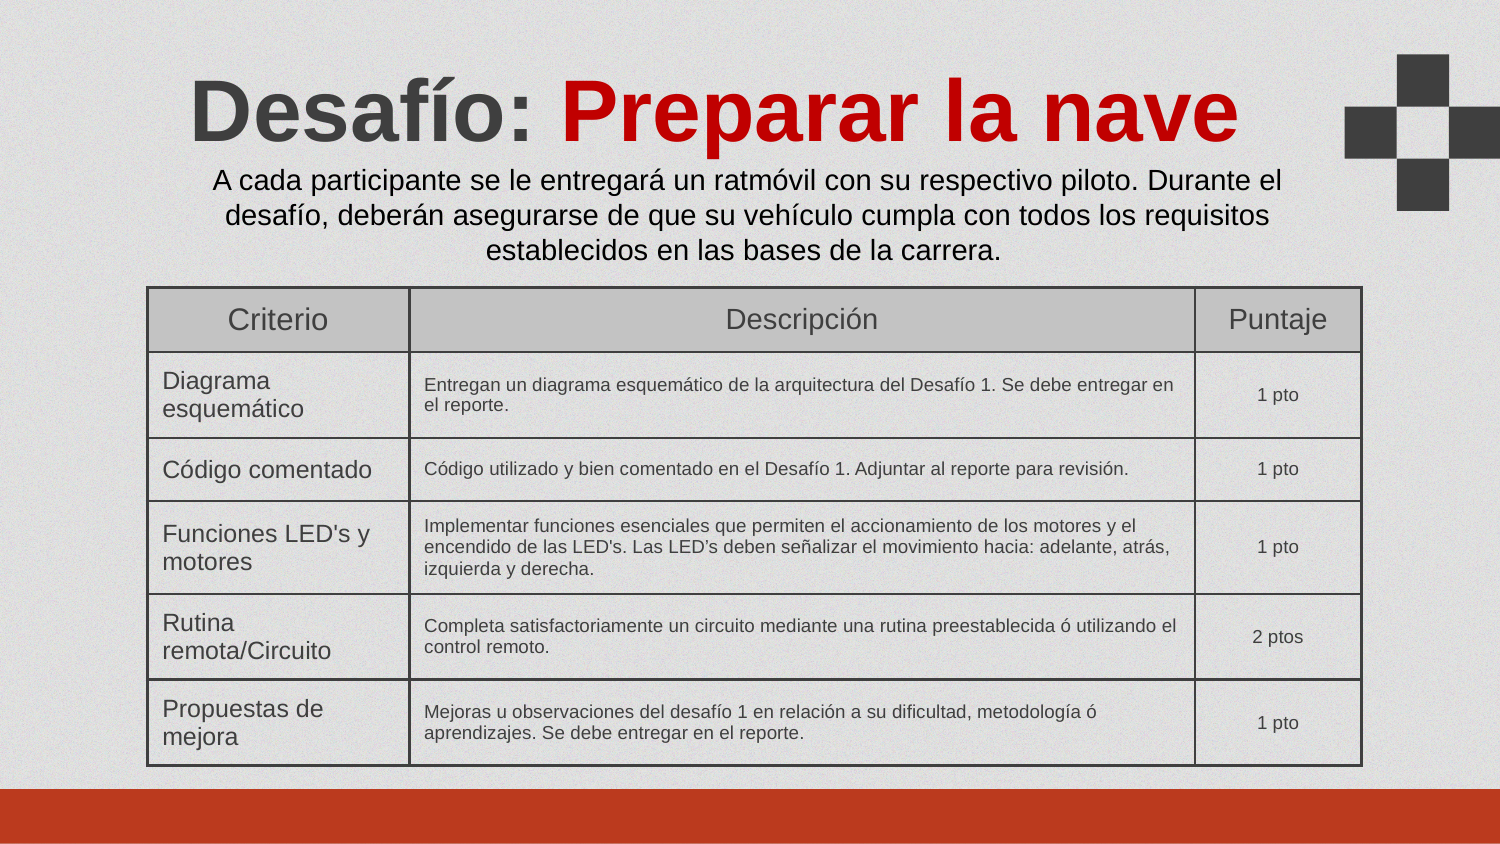

# Desafío: Preparar la nave
A cada participante se le entregará un ratmóvil con su respectivo piloto. Durante el desafío, deberán asegurarse de que su vehículo cumpla con todos los requisitos establecidos en las bases de la carrera.
| Criterio | Descripción | Puntaje |
| --- | --- | --- |
| Diagrama esquemático | Entregan un diagrama esquemático de la arquitectura del Desafío 1. Se debe entregar en el reporte. | 1 pto |
| Código comentado | Código utilizado y bien comentado en el Desafío 1. Adjuntar al reporte para revisión. | 1 pto |
| Funciones LED's y motores | Implementar funciones esenciales que permiten el accionamiento de los motores y el encendido de las LED's. Las LED’s deben señalizar el movimiento hacia: adelante, atrás, izquierda y derecha. | 1 pto |
| Rutina remota/Circuito | Completa satisfactoriamente un circuito mediante una rutina preestablecida ó utilizando el control remoto. | 2 ptos |
| Propuestas de mejora | Mejoras u observaciones del desafío 1 en relación a su dificultad, metodología ó aprendizajes. Se debe entregar en el reporte. | 1 pto |